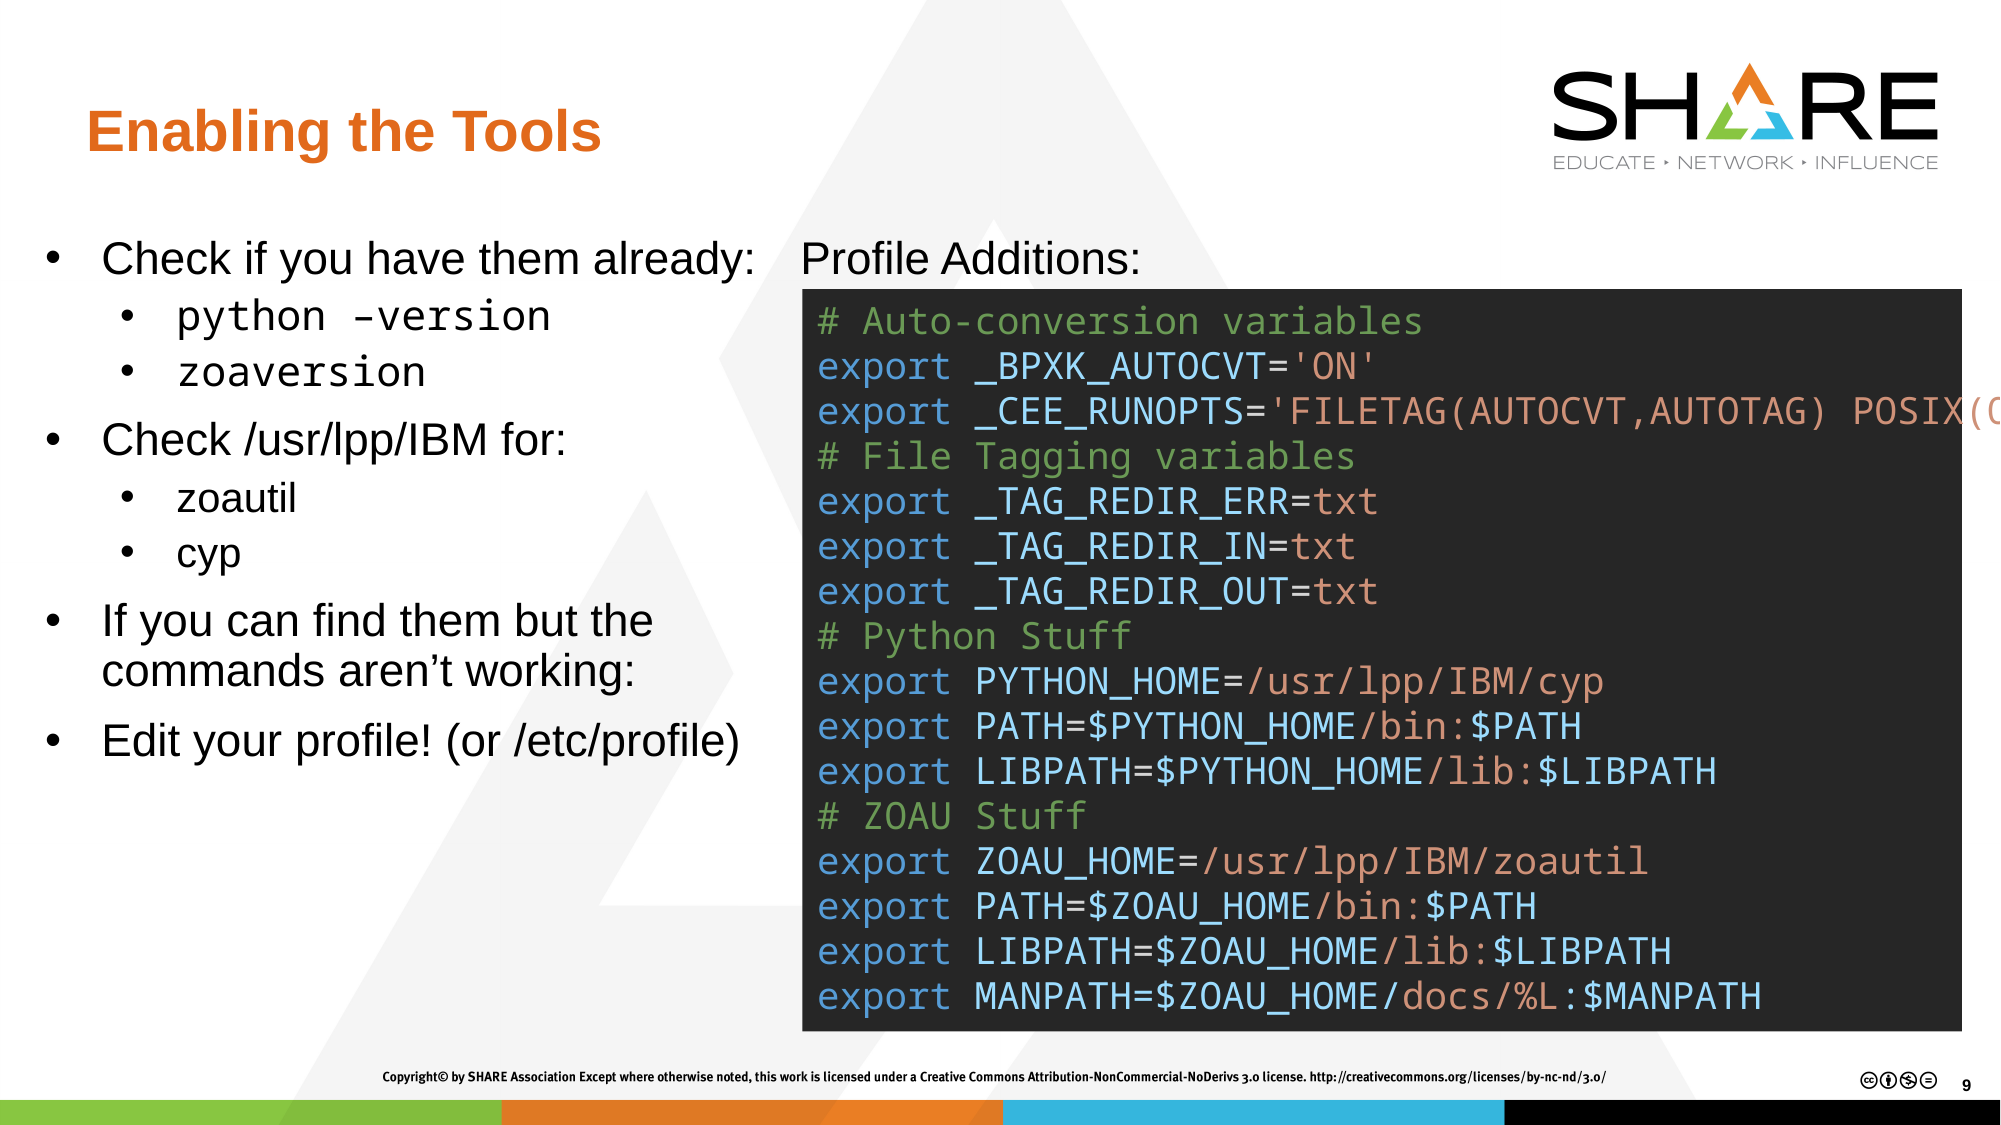

# Enabling the Tools
Check if you have them already:
python –version
zoaversion
Check /usr/lpp/IBM for:
zoautil
cyp
If you can find them but the
commands aren’t working:
Edit your profile! (or /etc/profile)
Profile Additions:
# Auto-conversion variables
export _BPXK_AUTOCVT='ON'
export _CEE_RUNOPTS='FILETAG(AUTOCVT,AUTOTAG) POSIX(ON)'
# File Tagging variables
export _TAG_REDIR_ERR=txt
export _TAG_REDIR_IN=txt
export _TAG_REDIR_OUT=txt
# Python Stuff
export PYTHON_HOME=/usr/lpp/IBM/cyp
export PATH=$PYTHON_HOME/bin:$PATH
export LIBPATH=$PYTHON_HOME/lib:$LIBPATH
# ZOAU Stuff
export ZOAU_HOME=/usr/lpp/IBM/zoautil
export PATH=$ZOAU_HOME/bin:$PATH
export LIBPATH=$ZOAU_HOME/lib:$LIBPATH
export MANPATH=$ZOAU_HOME/docs/%L:$MANPATH
9